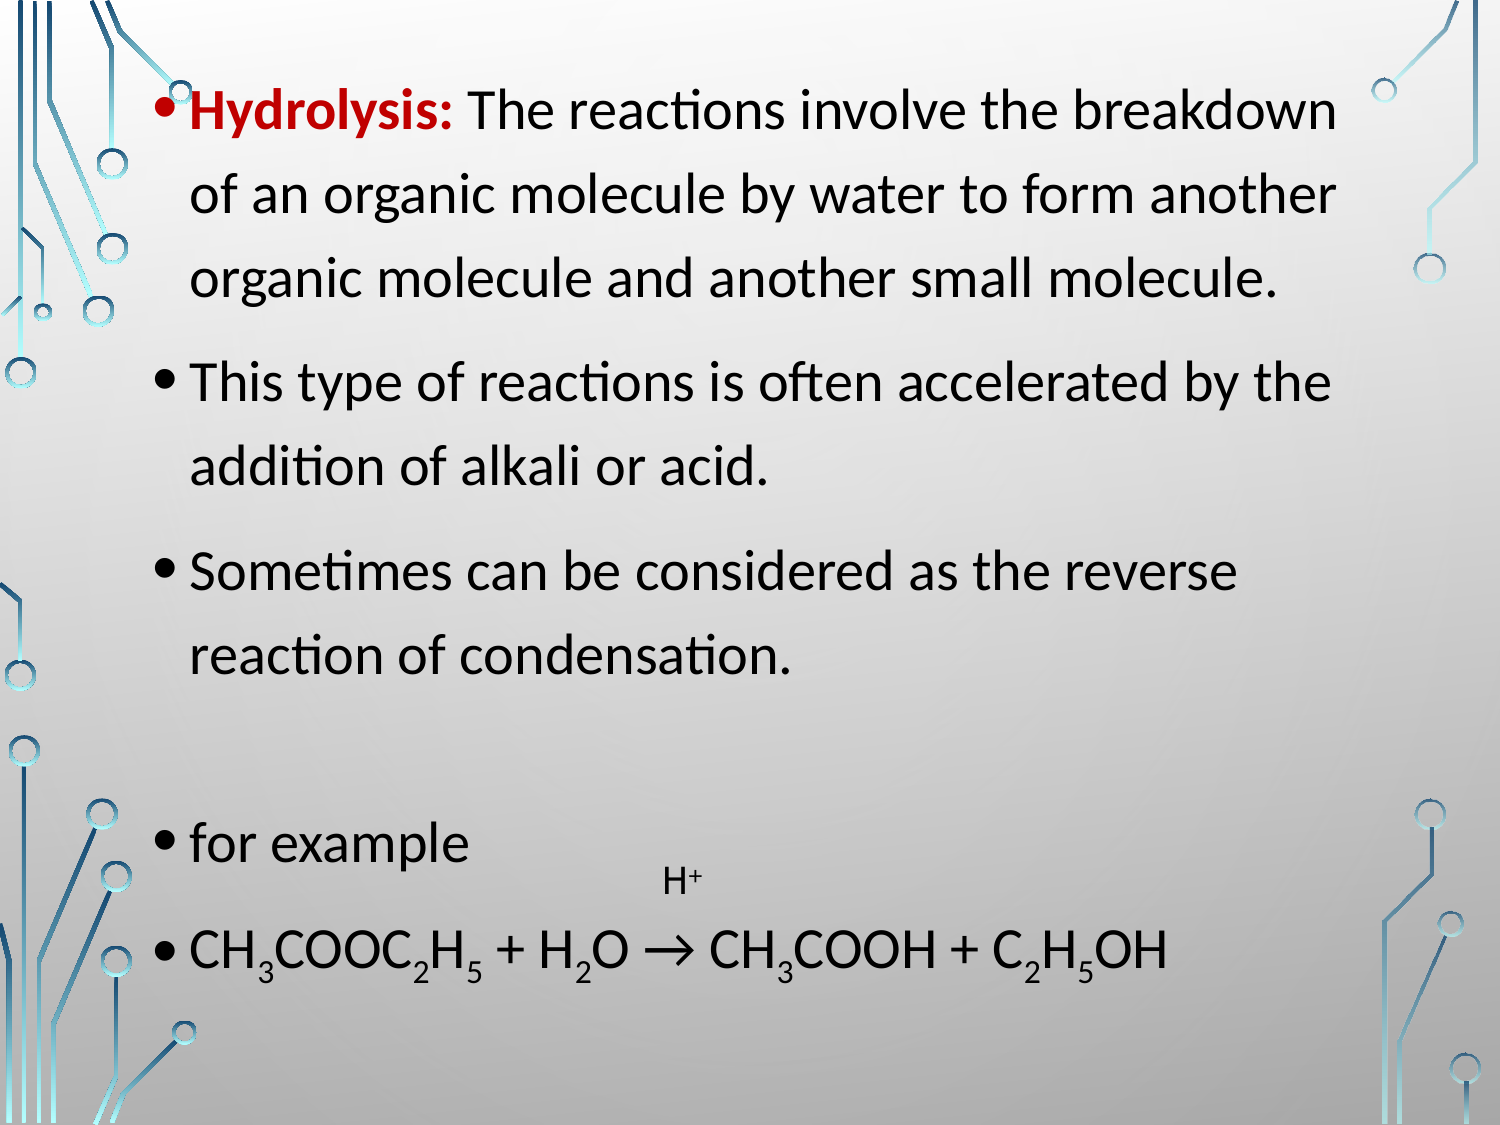

Hydrolysis: The reactions involve the breakdown of an organic molecule by water to form another organic molecule and another small molecule.
This type of reactions is often accelerated by the addition of alkali or acid.
Sometimes can be considered as the reverse reaction of condensation.

for example
CH3COOC2H5 + H2O → CH3COOH + C2H5OH
H+